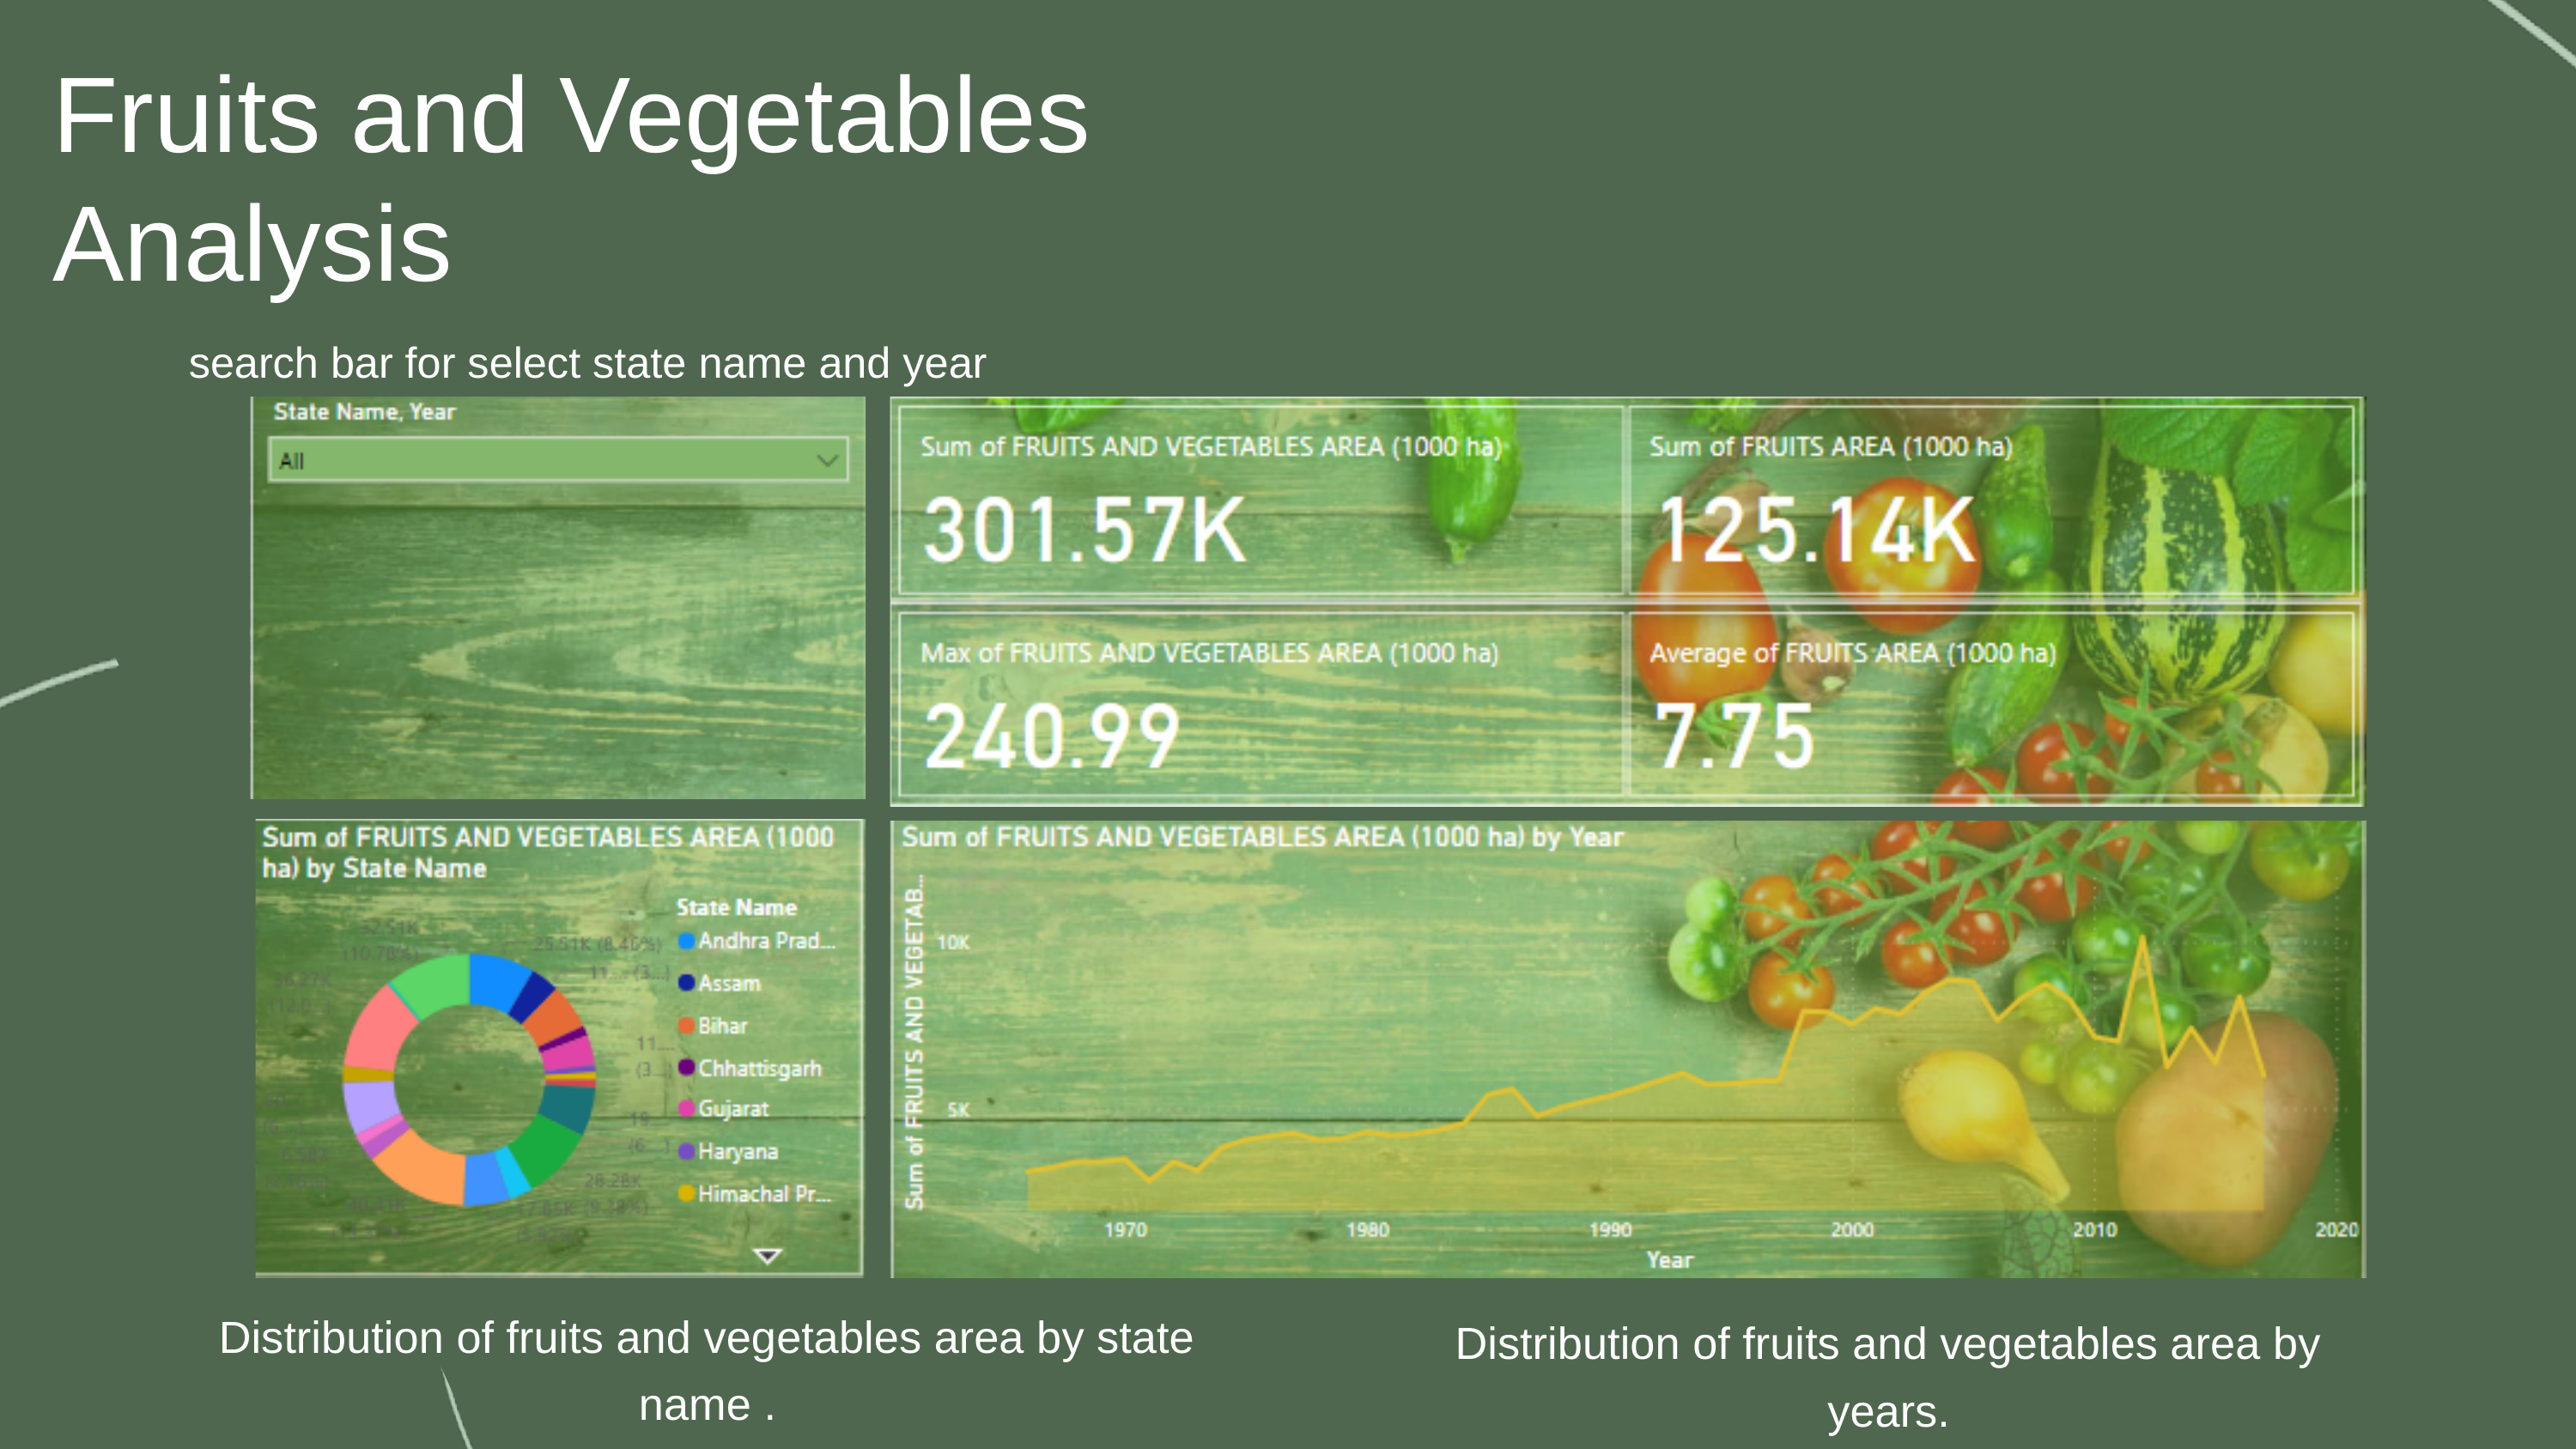

Fruits and Vegetables Analysis
search bar for select state name and year

Distribution of fruits and vegetables area by state name .
Distribution of fruits and vegetables area by years.